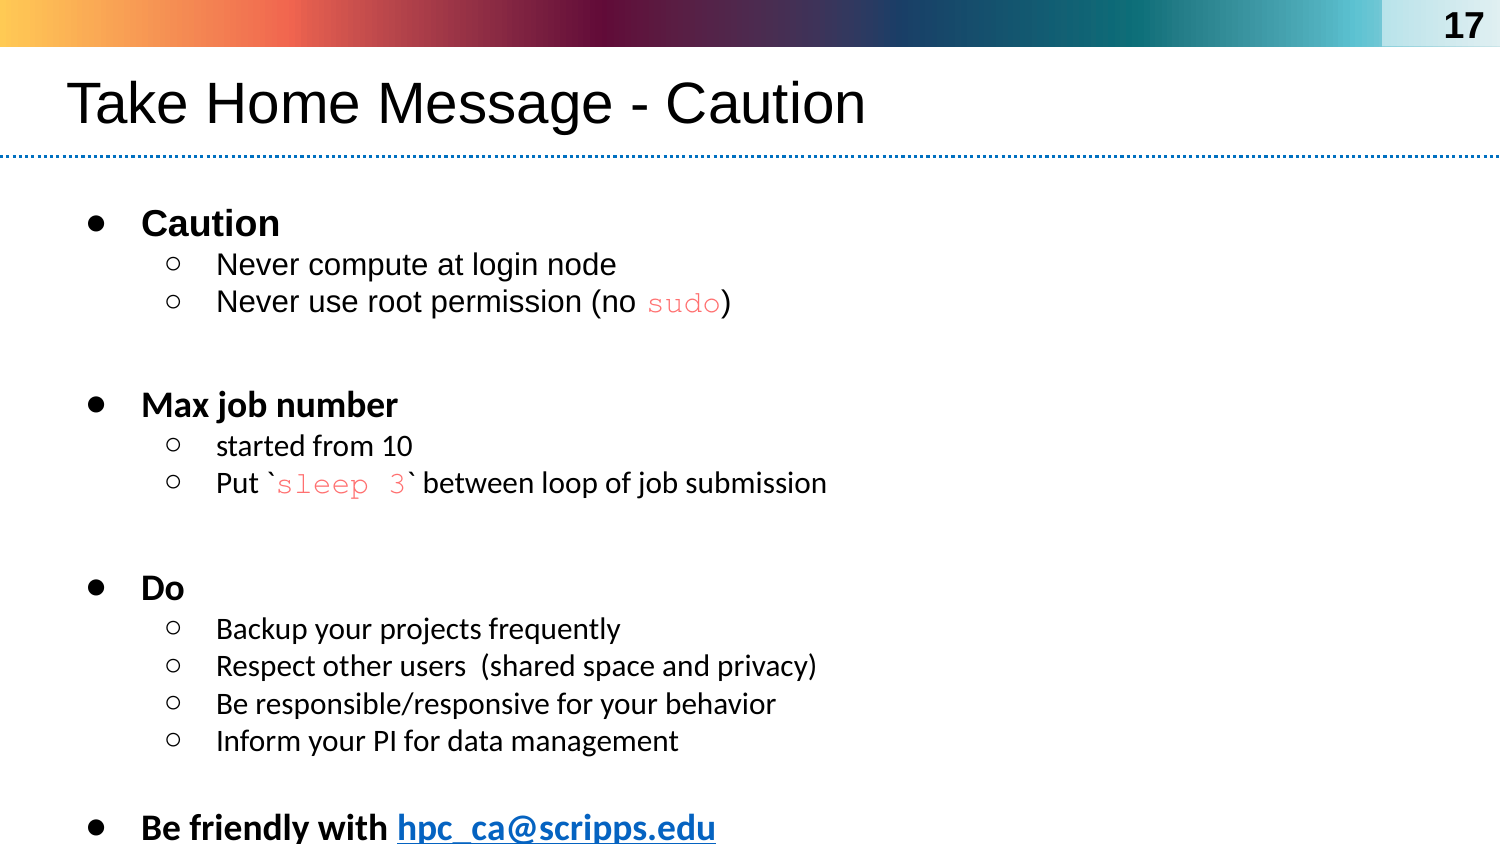

17
# Take Home Message - Caution
Caution
Never compute at login node
Never use root permission (no sudo)

Max job number
started from 10
Put `sleep 3` between loop of job submission

Do
Backup your projects frequently
Respect other users  (shared space and privacy)
Be responsible/responsive for your behavior
Inform your PI for data management

Be friendly with hpc_ca@scripps.edu